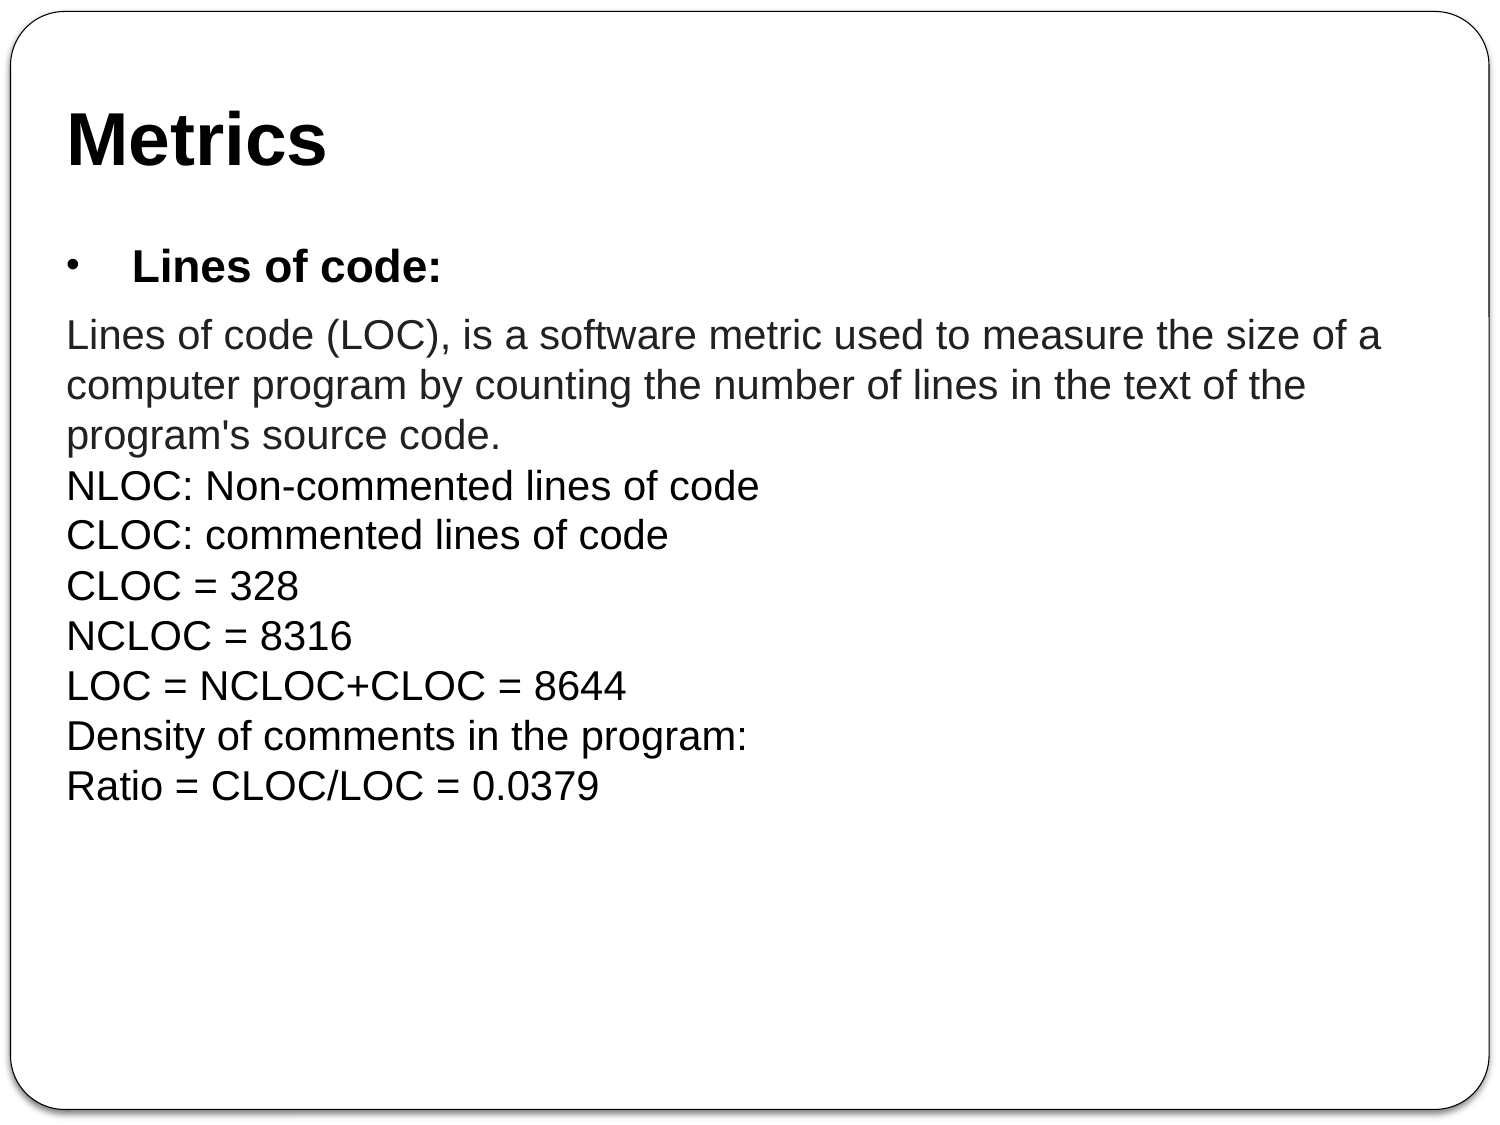

Metrics
# Lines of code:
Lines of code (LOC), is a software metric used to measure the size of a computer program by counting the number of lines in the text of the program's source code.
NLOC: Non-commented lines of code
CLOC: commented lines of code
CLOC = 328
NCLOC = 8316
LOC = NCLOC+CLOC = 8644
Density of comments in the program:
Ratio = CLOC/LOC = 0.0379